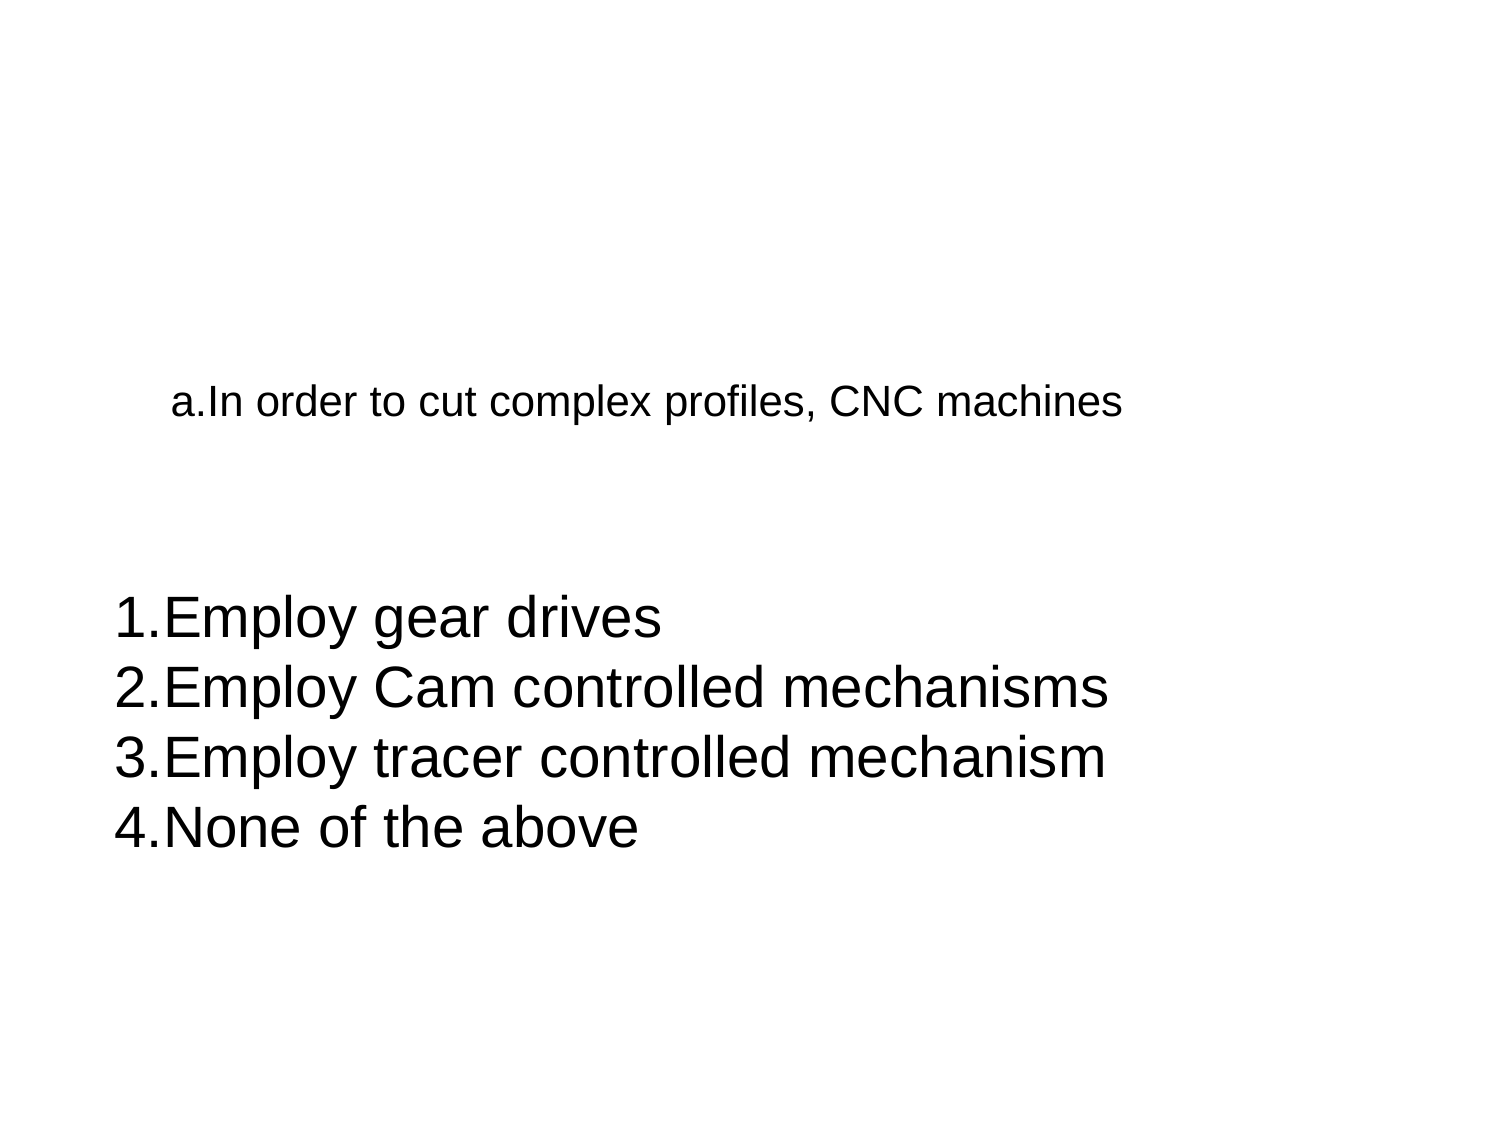

#
In order to cut complex profiles, CNC machines

Employ gear drives
Employ Cam controlled mechanisms
Employ tracer controlled mechanism
None of the above